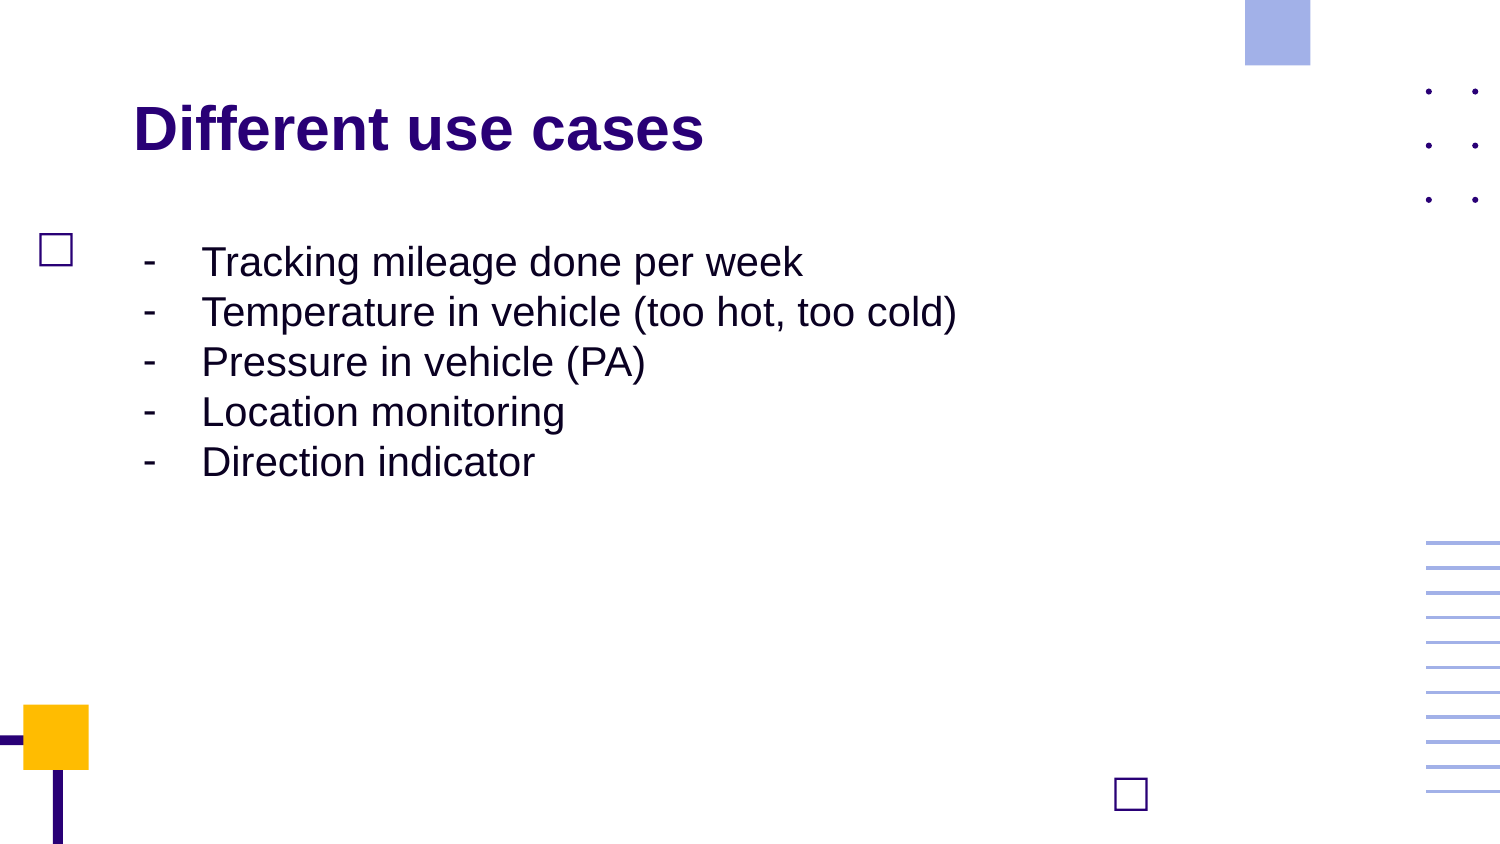

# Different use cases
Tracking mileage done per week
Temperature in vehicle (too hot, too cold)
Pressure in vehicle (PA)
Location monitoring
Direction indicator